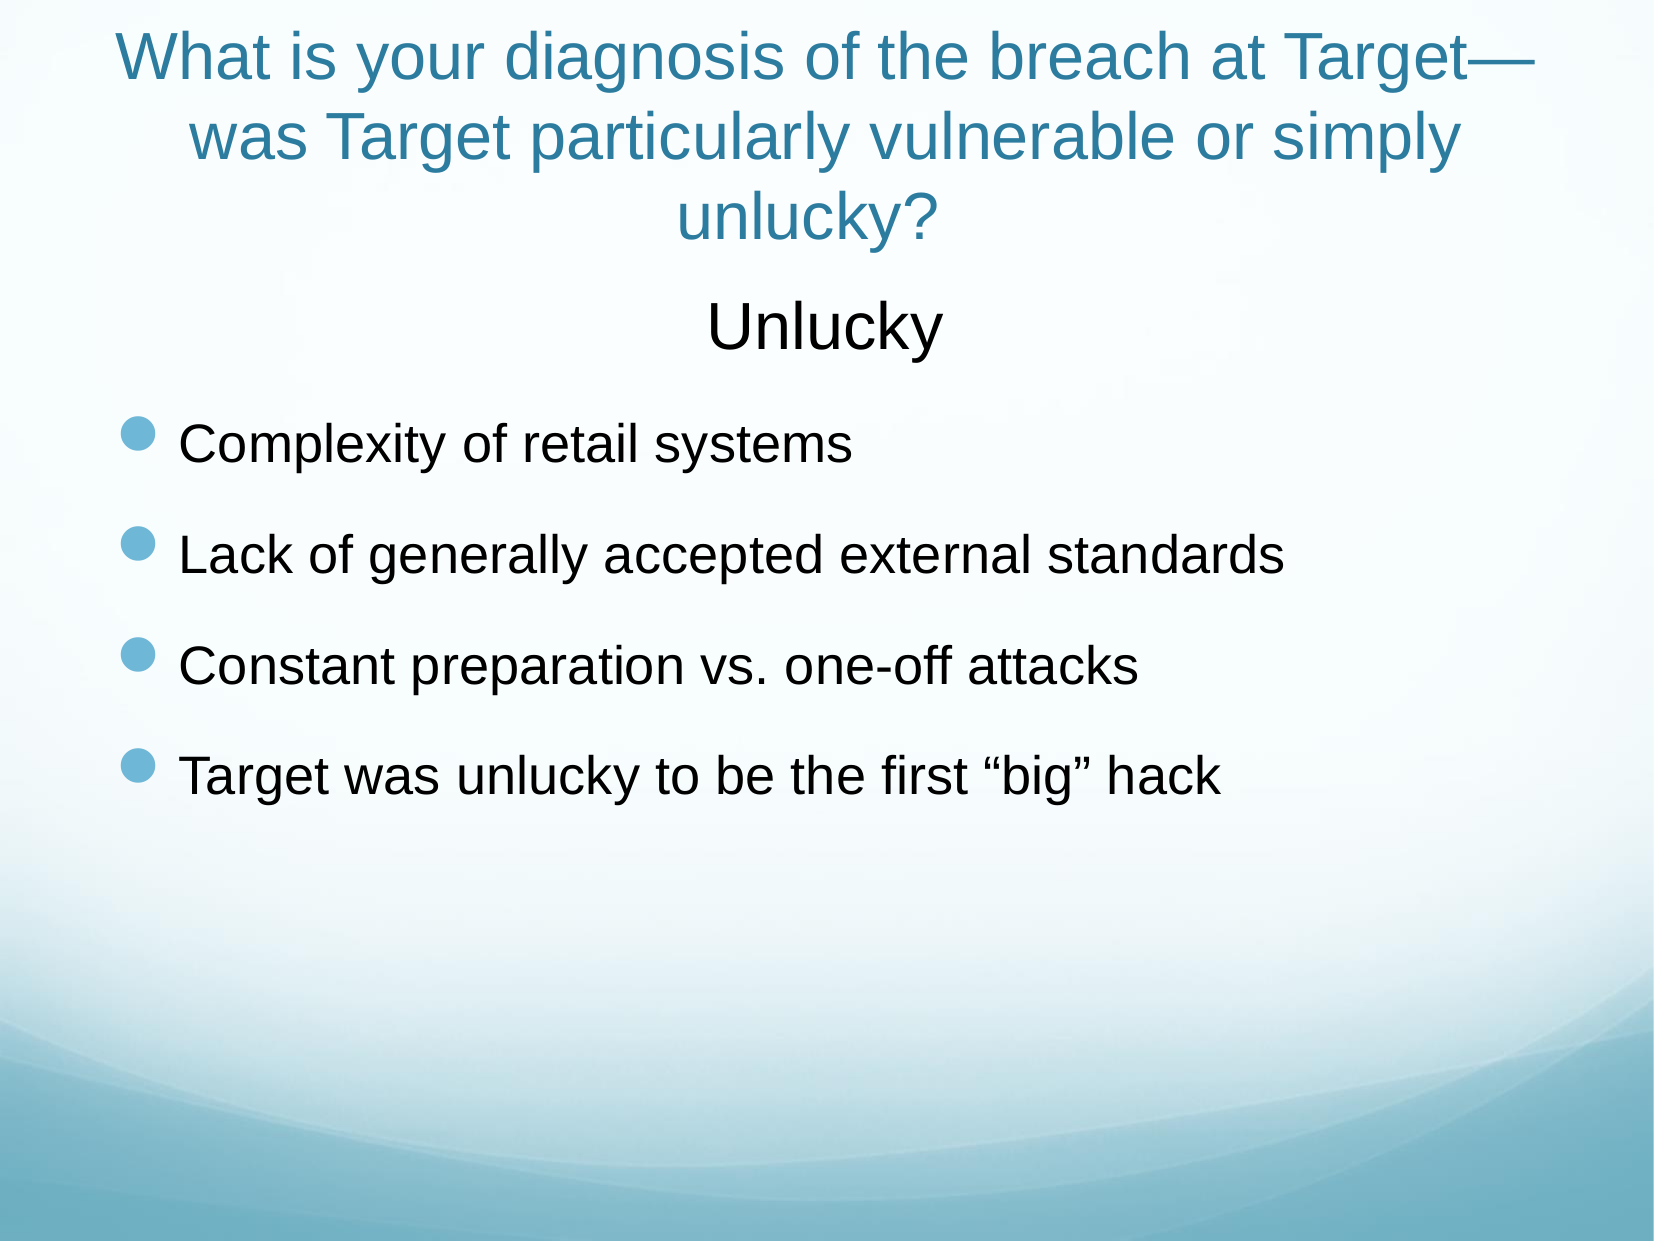

# What is your diagnosis of the breach at Target—was Target particularly vulnerable or simply unlucky?
Unlucky

Complexity of retail systems
Lack of generally accepted external standards
Constant preparation vs. one-off attacks
Target was unlucky to be the first “big” hack